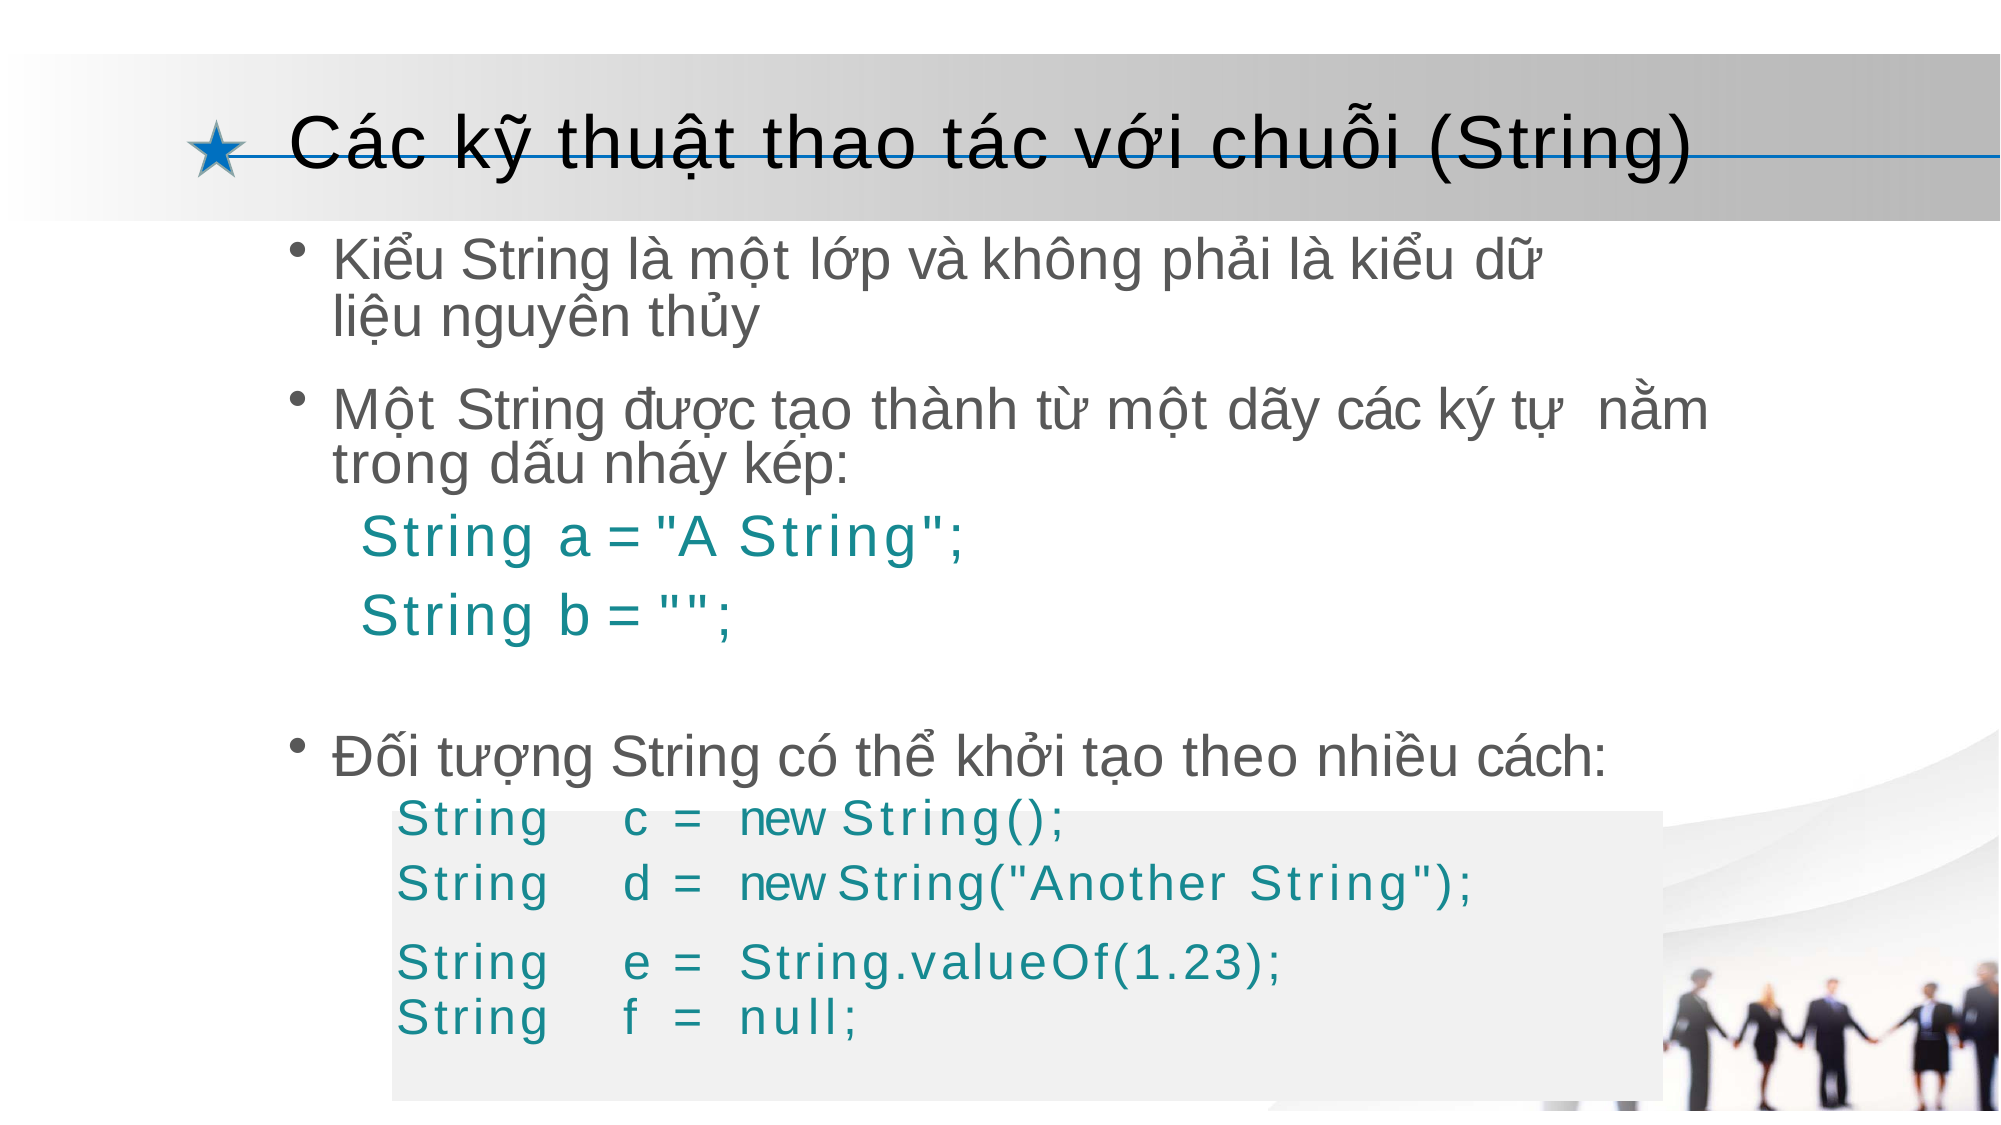

# Các kỹ thuật thao tác với chuỗi (String)
Kiểu String là một lớp và không phải là kiểu dữ
liệu nguyên thủy
Một String được tạo thành từ một dãy các ký tự  nằm trong dấu nháy kép:
String a = "A String";
String b = "";

Đối tượng String có thể khởi tạo theo nhiều cách:

| String String | c d | = = | new String(); new String("Another String"); |
| --- | --- | --- | --- |
| String | e | = | String.valueOf(1.23); |
| String | f | = | null; |
58